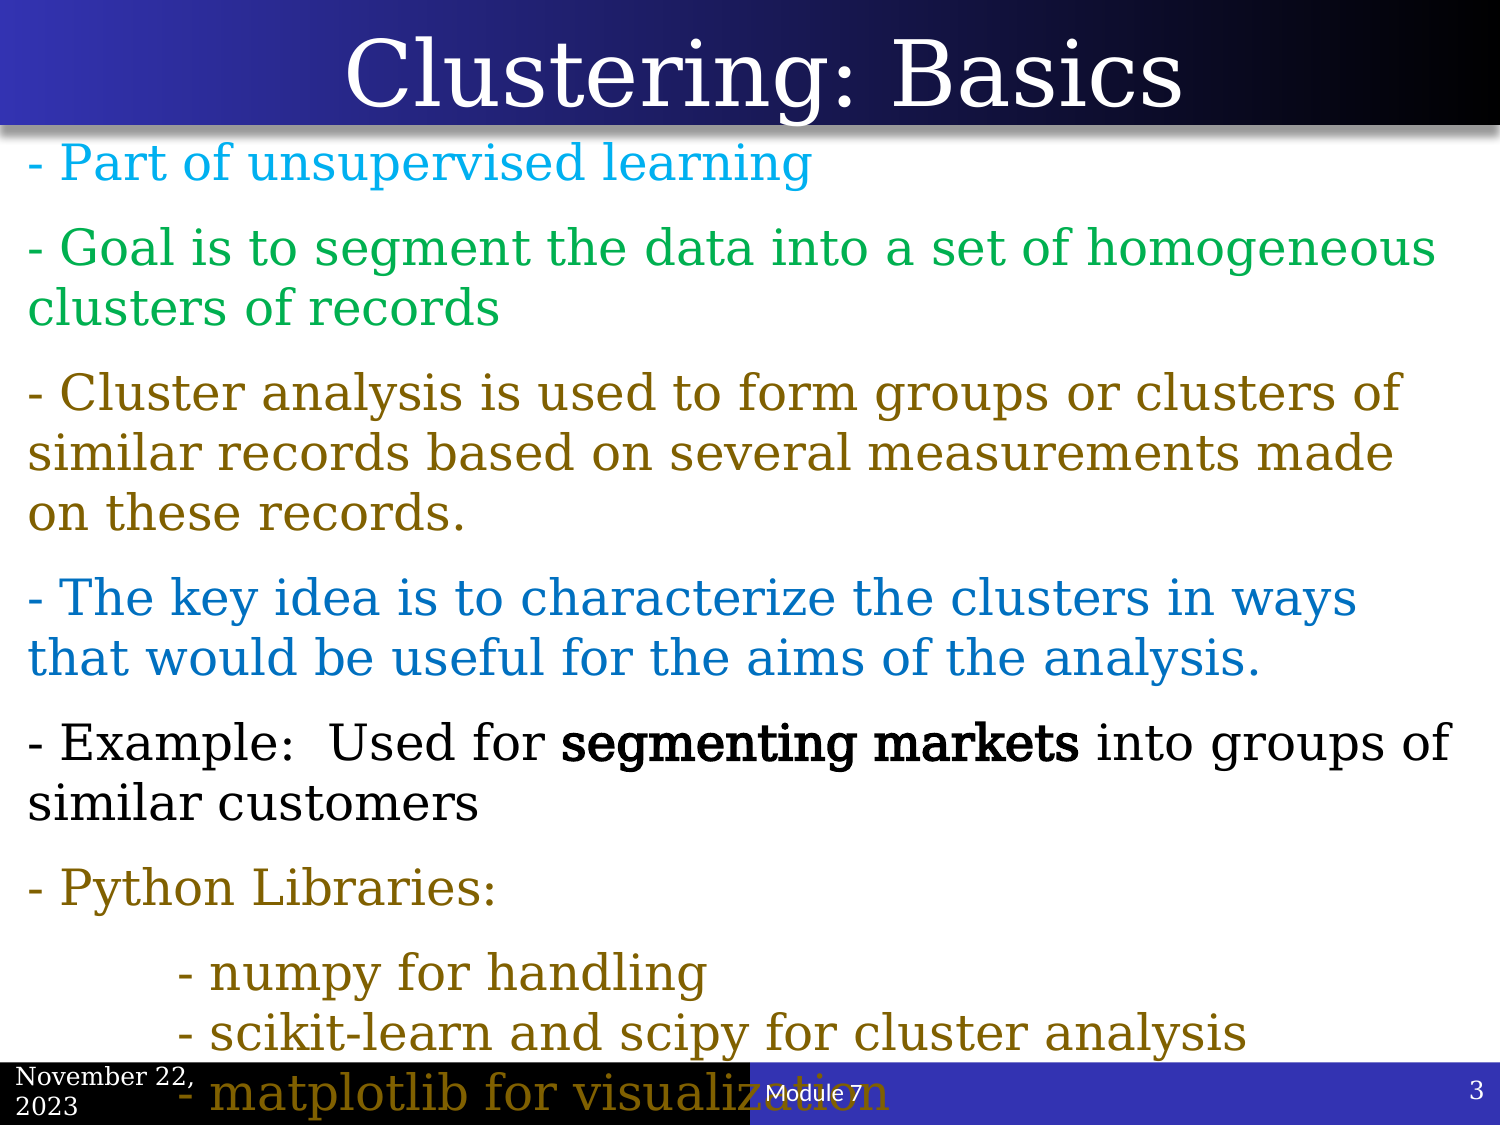

# Clustering: Basics
- Part of unsupervised learning
- Goal is to segment the data into a set of homogeneous clusters of records
- Cluster analysis is used to form groups or clusters of similar records based on several measurements made on these records.
- The key idea is to characterize the clusters in ways that would be useful for the aims of the analysis.
- Example:  Used for segmenting markets into groups of similar customers
- Python Libraries:
	- numpy for handling
	- scikit-learn and scipy for cluster analysis
	- matplotlib for visualization

November 22, 2023
3
Module 7